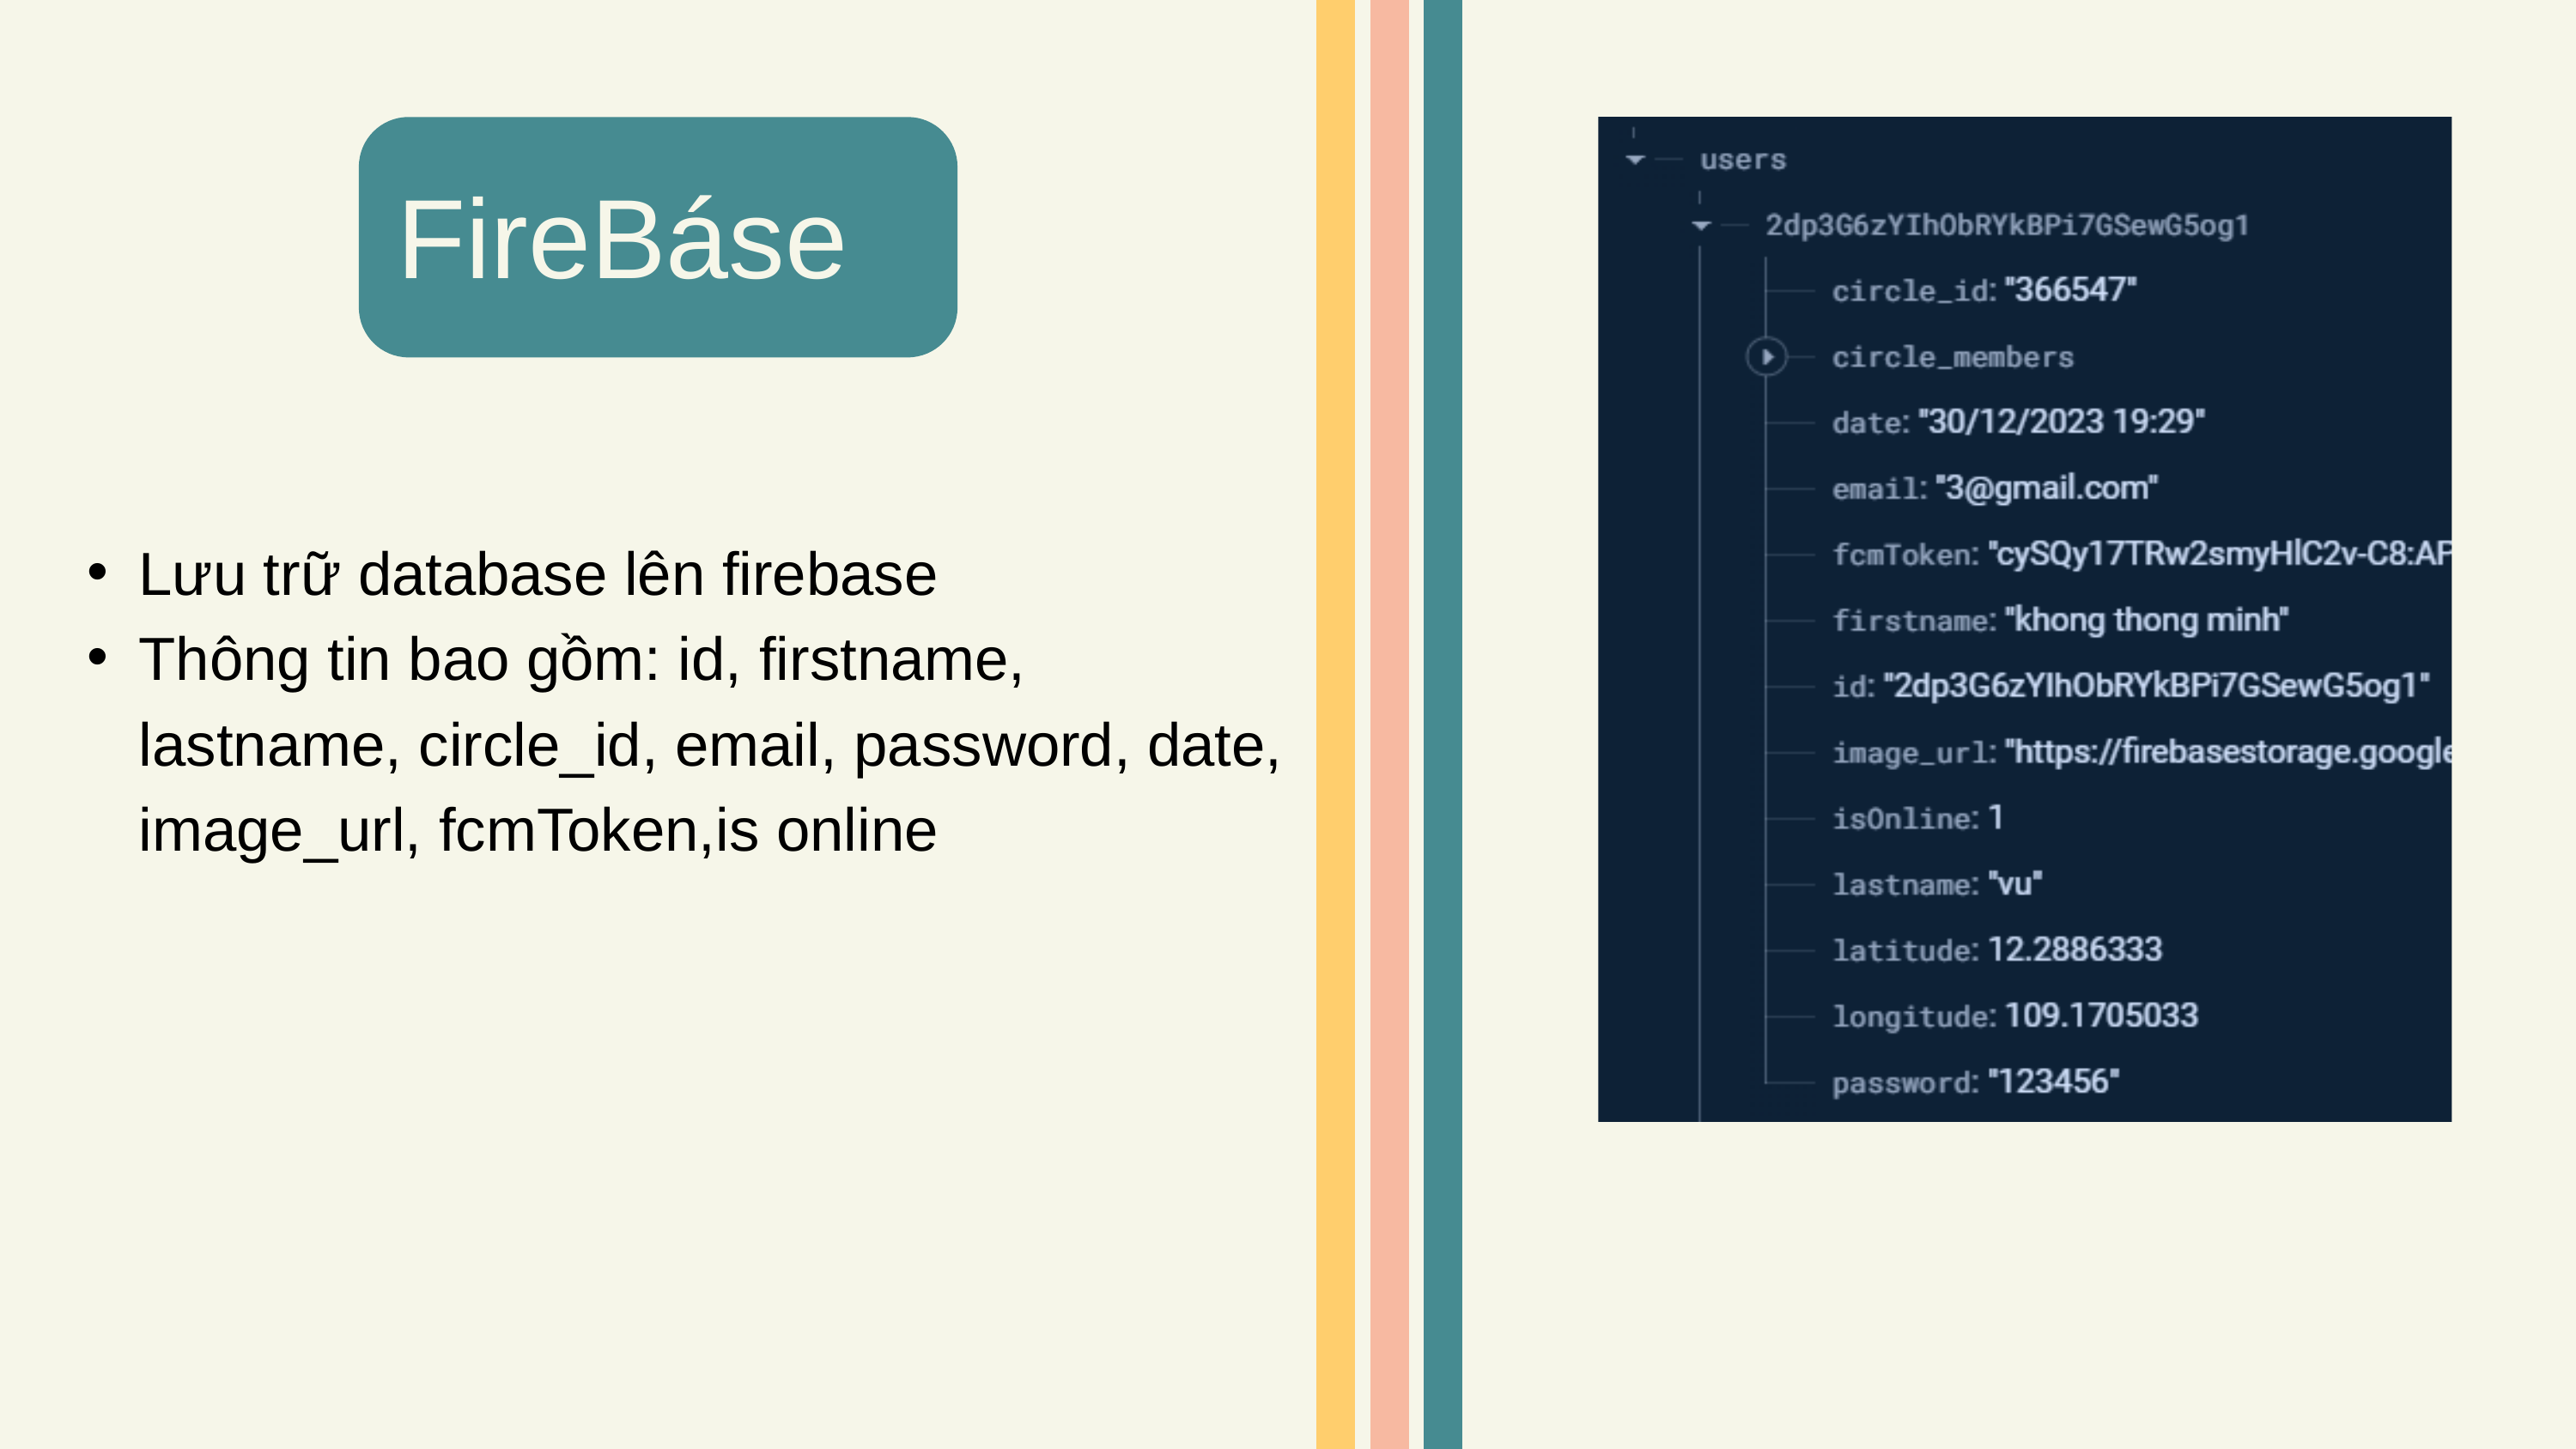

FireBáse

Lưu trữ database lên firebase
Thông tin bao gồm: id, firstname, lastname, circle_id, email, password, date, image_url, fcmToken,is online